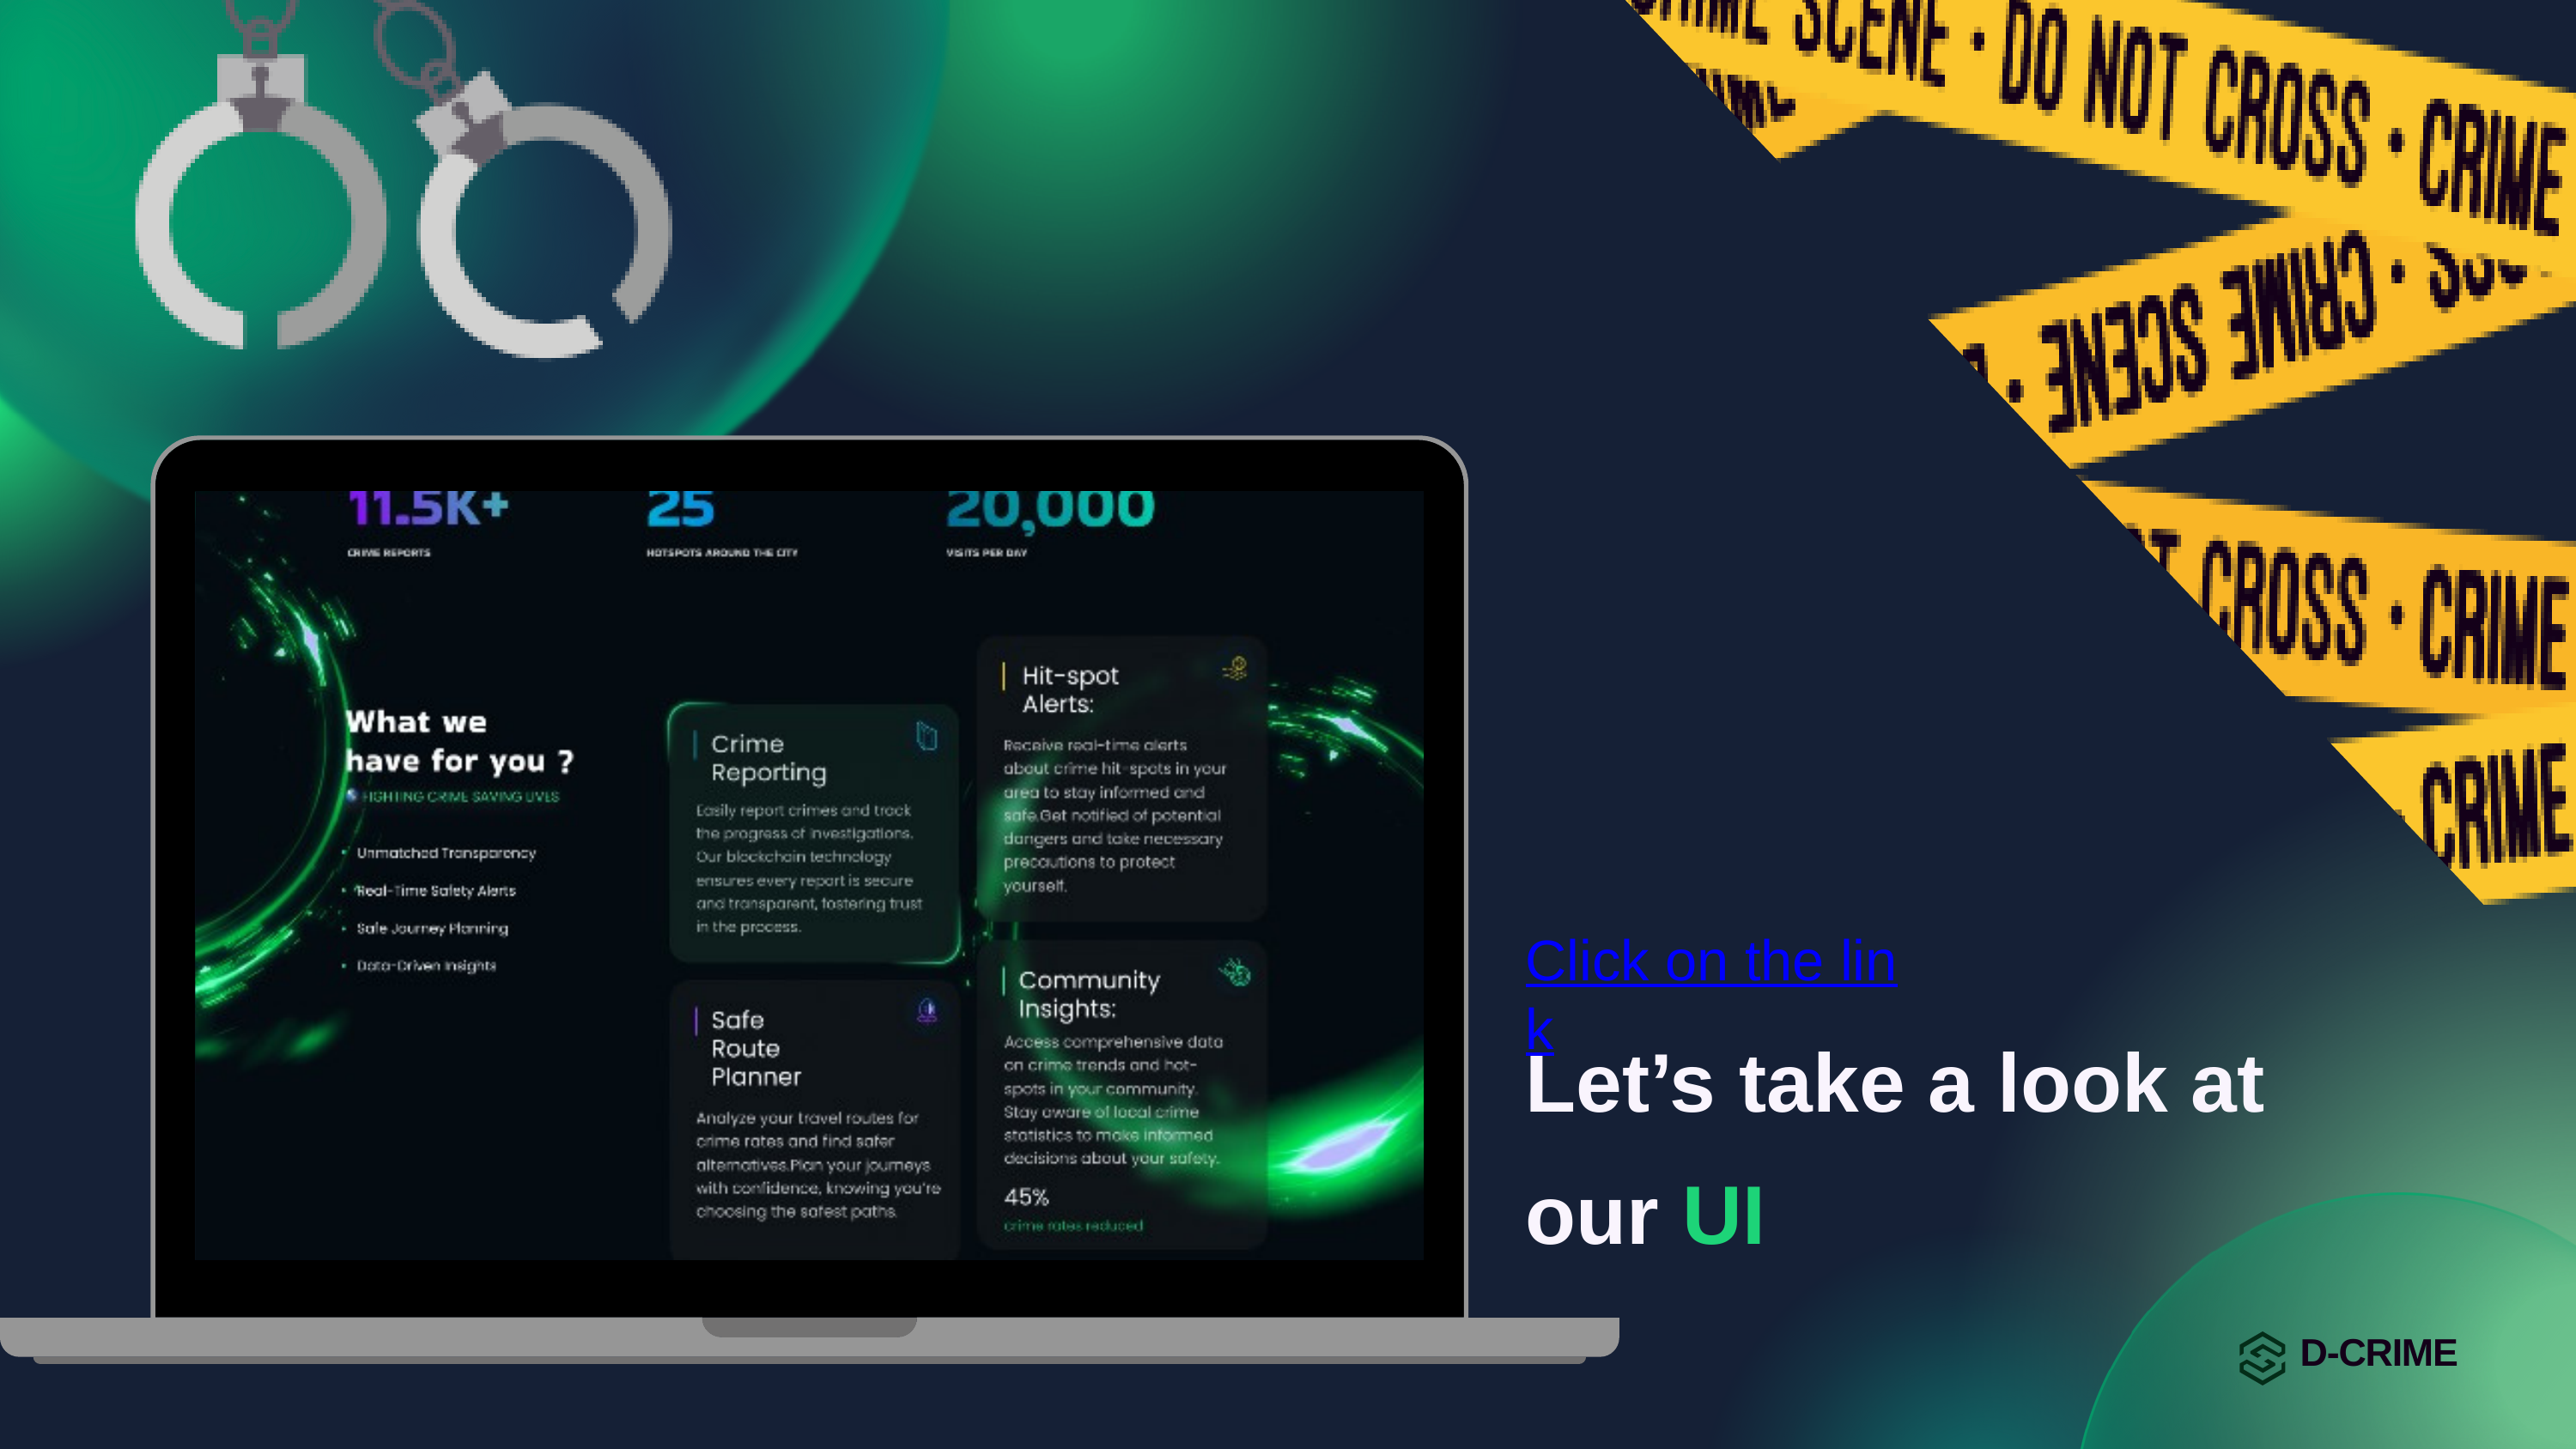

Click on the link
Let’s take a look at our UI

D-CRIME